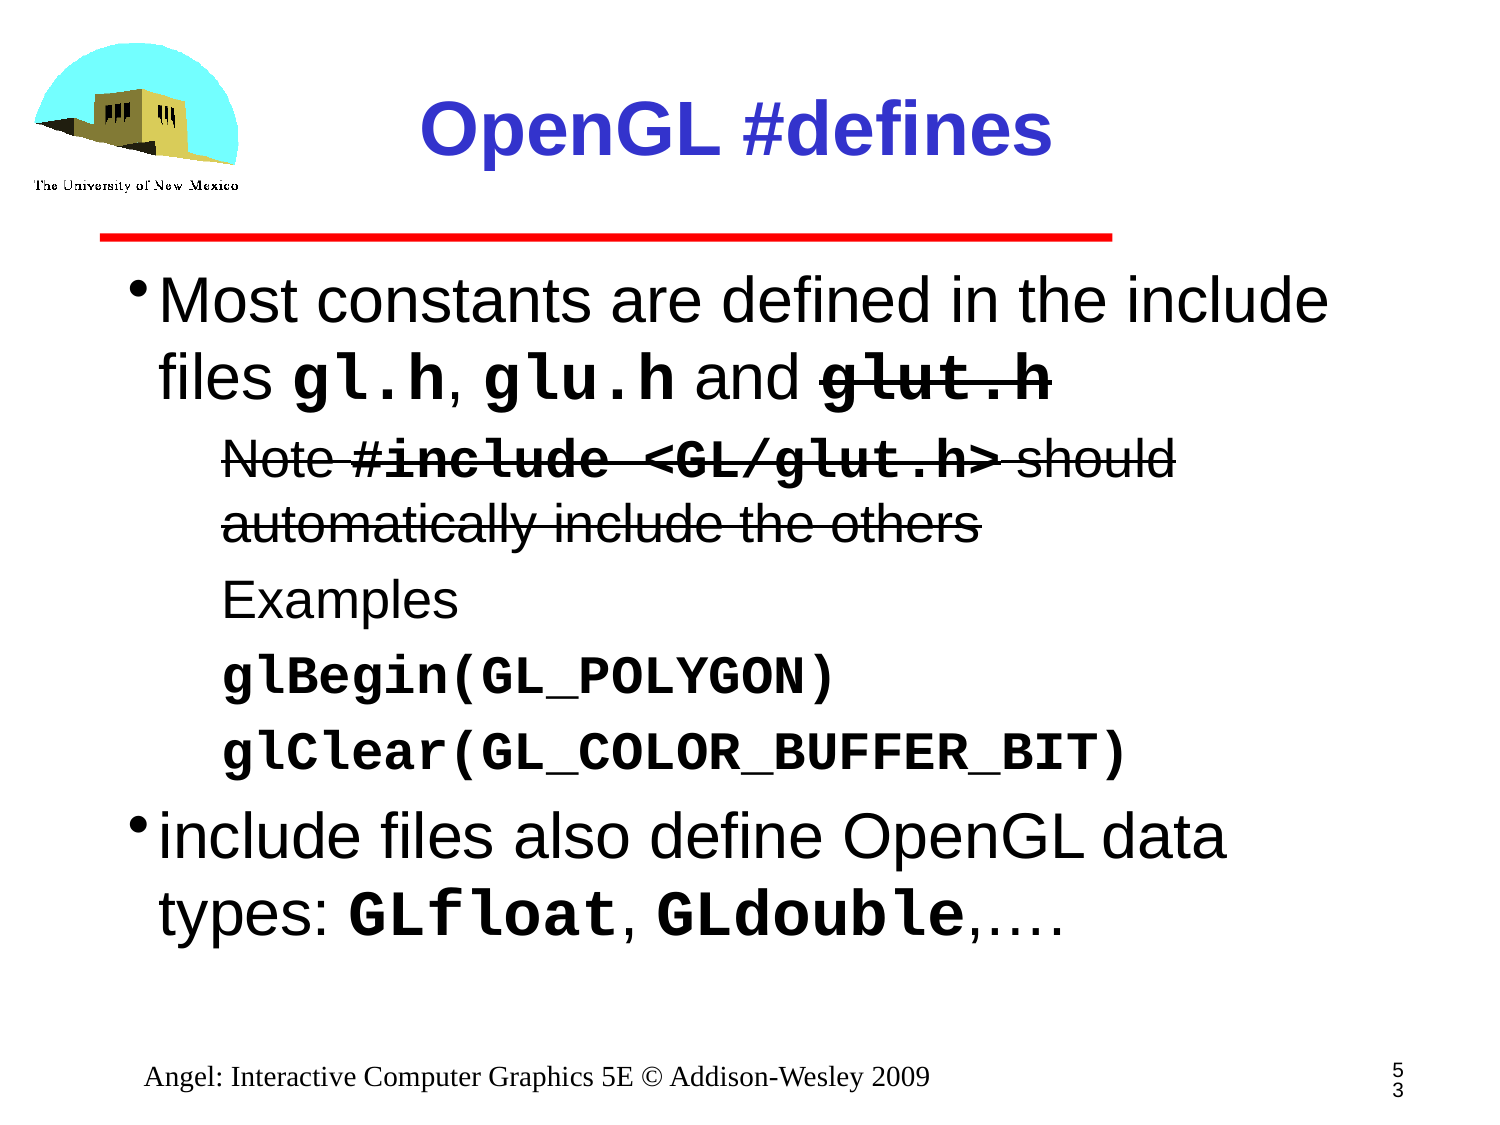

# OpenGL #defines
Most constants are defined in the include files gl.h, glu.h and glut.h
Note #include <GL/glut.h> should automatically include the others
Examples
glBegin(GL_POLYGON)
glClear(GL_COLOR_BUFFER_BIT)
include files also define OpenGL data types: GLfloat, GLdouble,….
53
Angel: Interactive Computer Graphics 5E © Addison-Wesley 2009